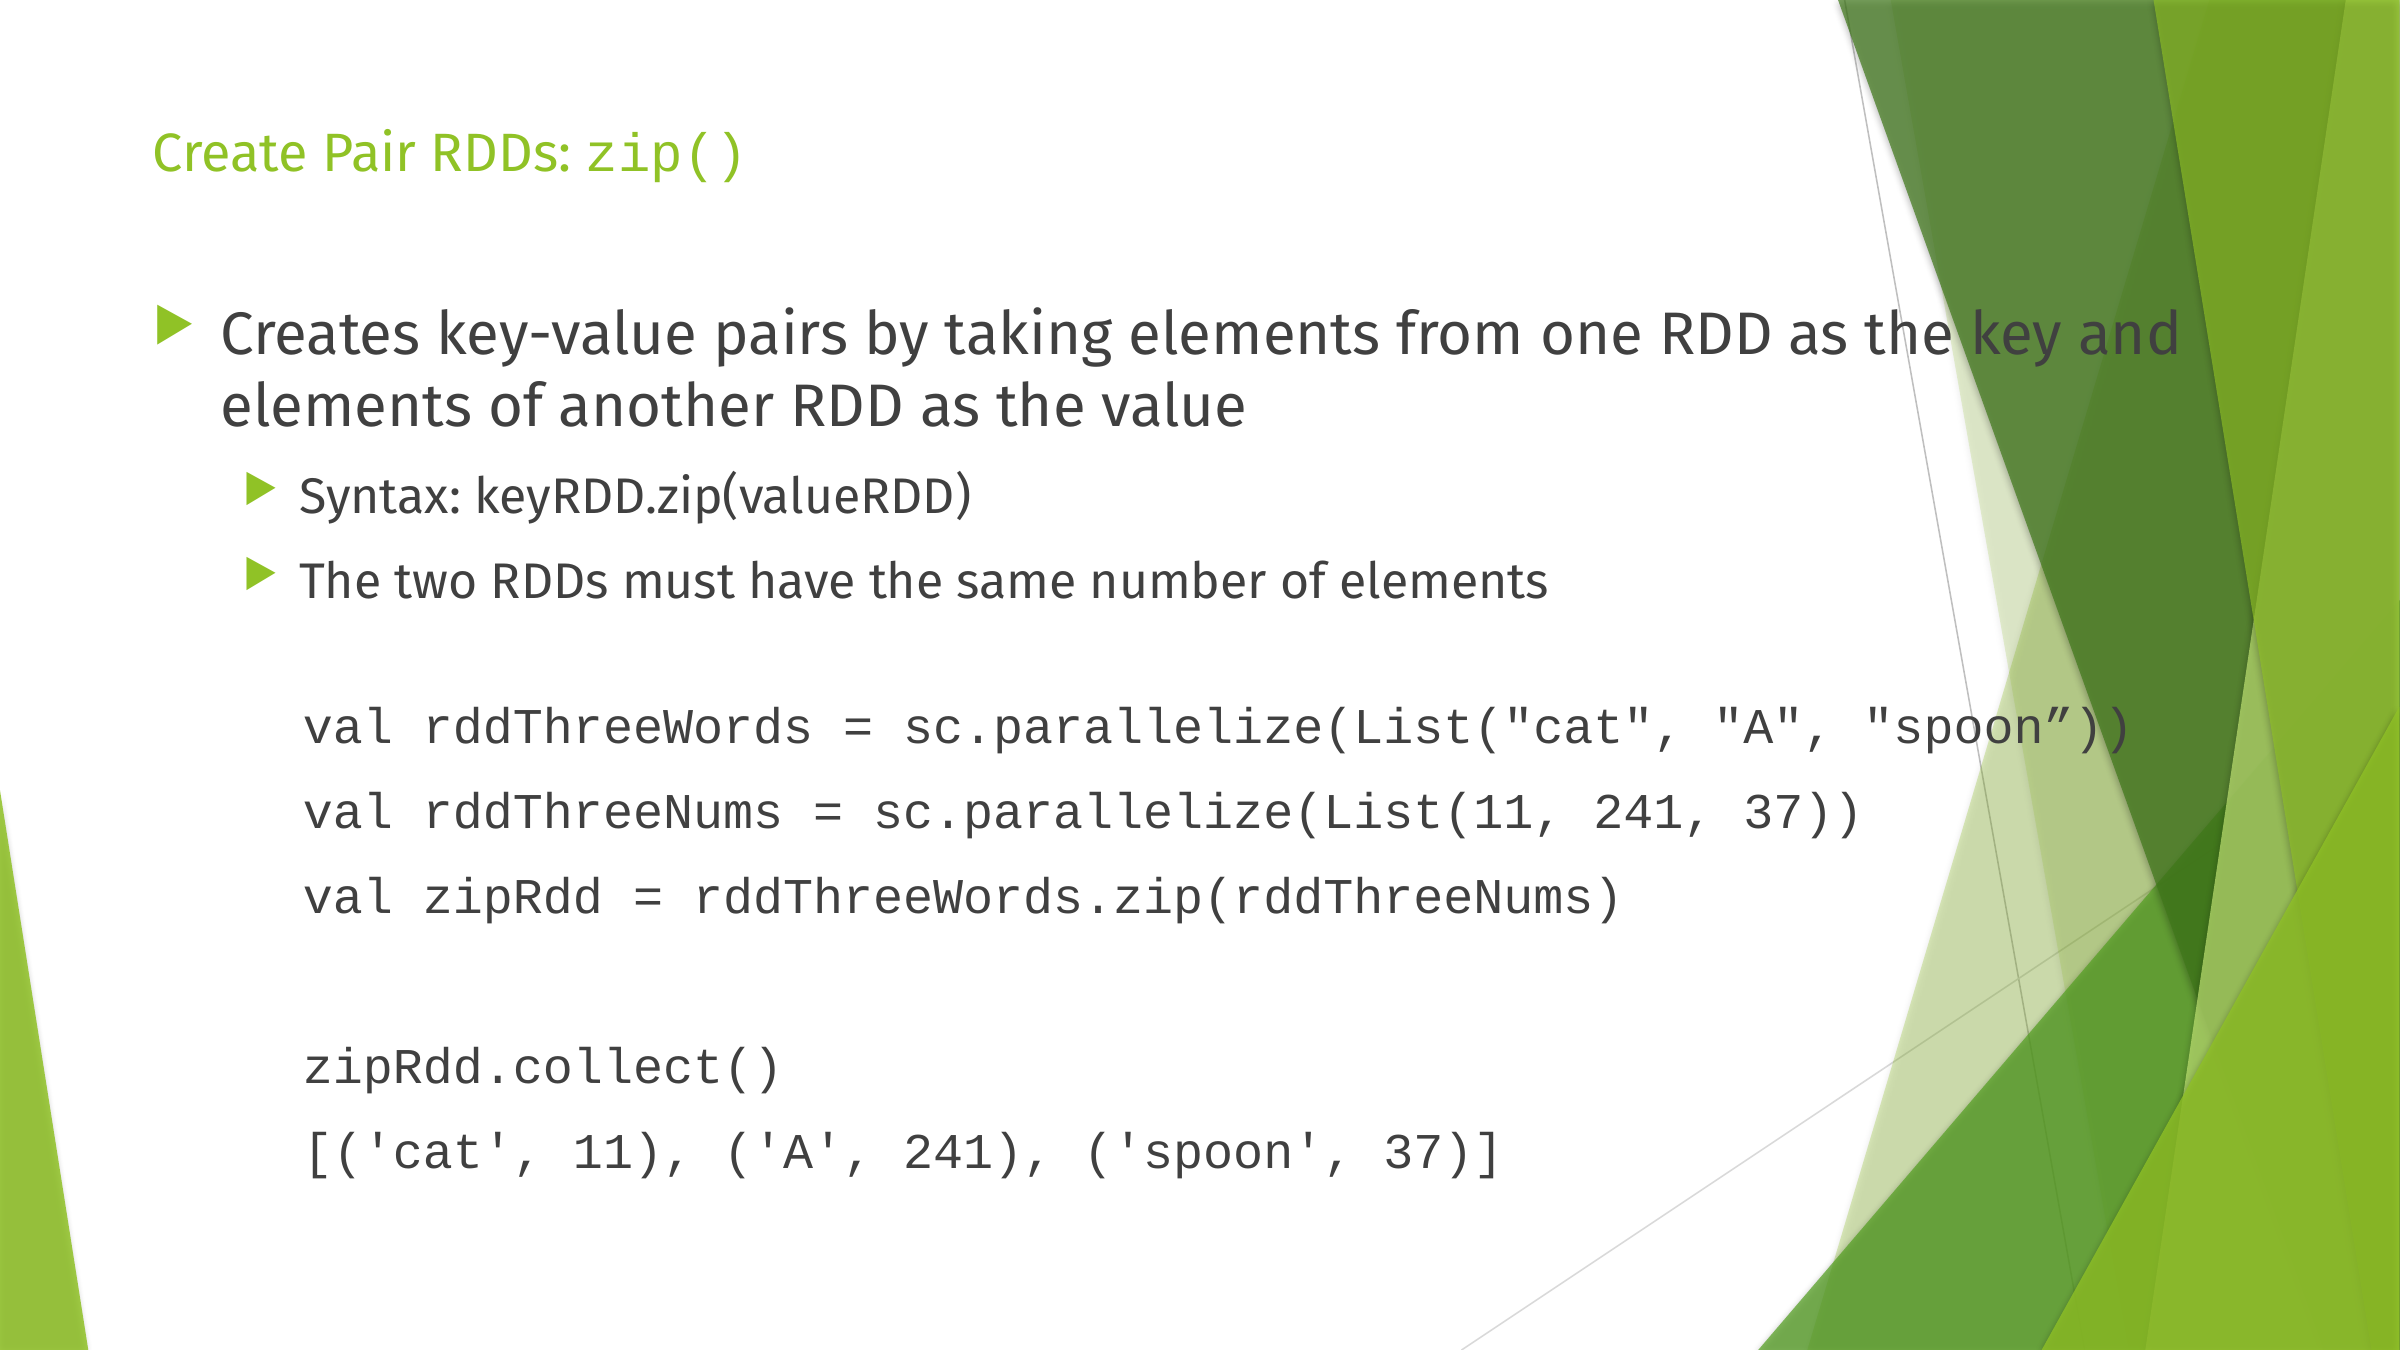

# Create Pair RDDs: zip()
Creates key-value pairs by taking elements from one RDD as the key and elements of another RDD as the value
Syntax: keyRDD.zip(valueRDD)
The two RDDs must have the same number of elements
	val rddThreeWords = sc.parallelize(List("cat", "A", "spoon”))
	val rddThreeNums = sc.parallelize(List(11, 241, 37))
	val zipRdd = rddThreeWords.zip(rddThreeNums)

	zipRdd.collect()
	[('cat', 11), ('A', 241), ('spoon', 37)]